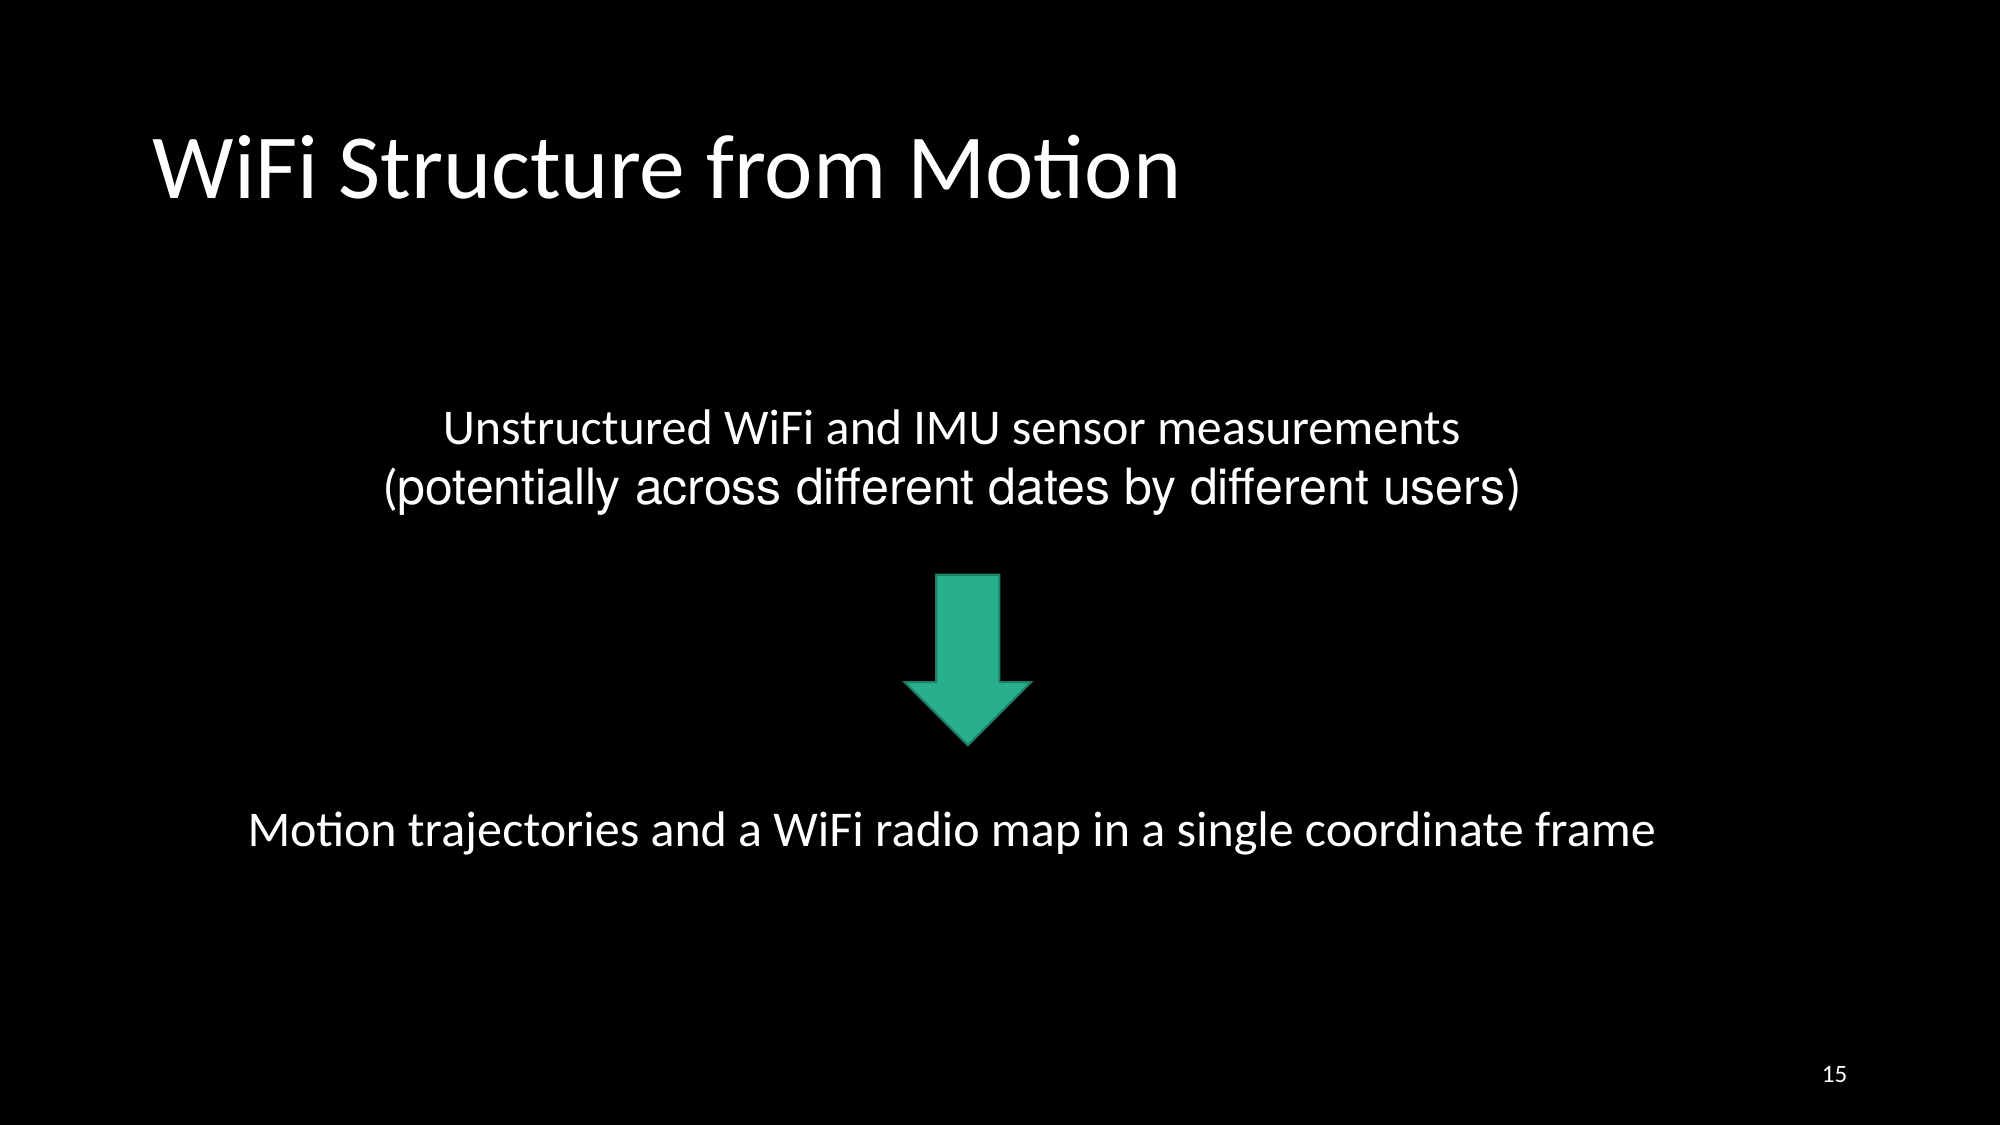

# WiFi Structure from Motion
Unstructured WiFi and IMU sensor measurements
(potentially across different dates by different users)

Motion trajectories and a WiFi radio map in a single coordinate frame
15